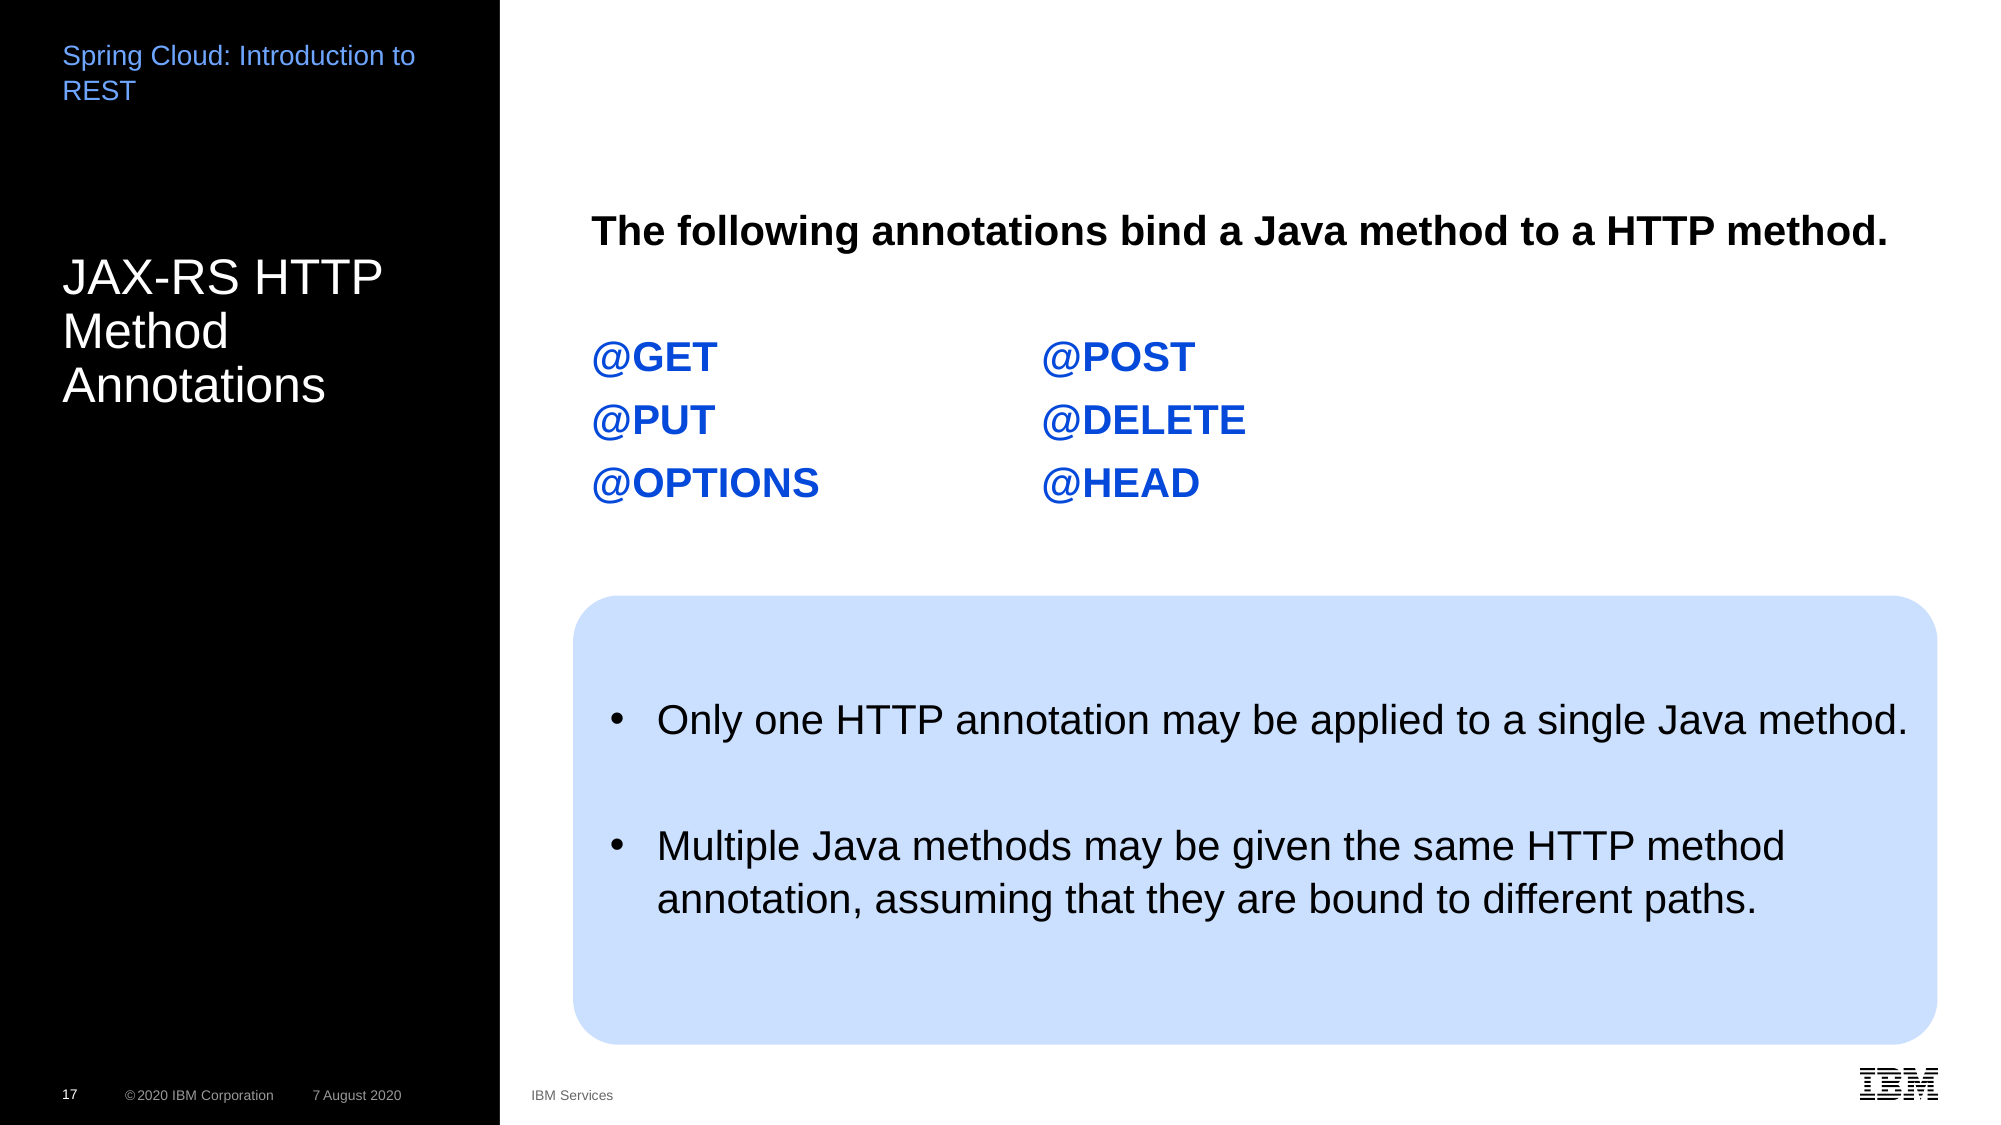

Spring Cloud: Introduction to REST
The following annotations bind a Java method to a HTTP method.

@GET			@POST
@PUT			@DELETE
@OPTIONS		@HEAD

# JAX-RS HTTP Method Annotations

Only one HTTP annotation may be applied to a single Java method.

Multiple Java methods may be given the same HTTP method annotation, assuming that they are bound to different paths.